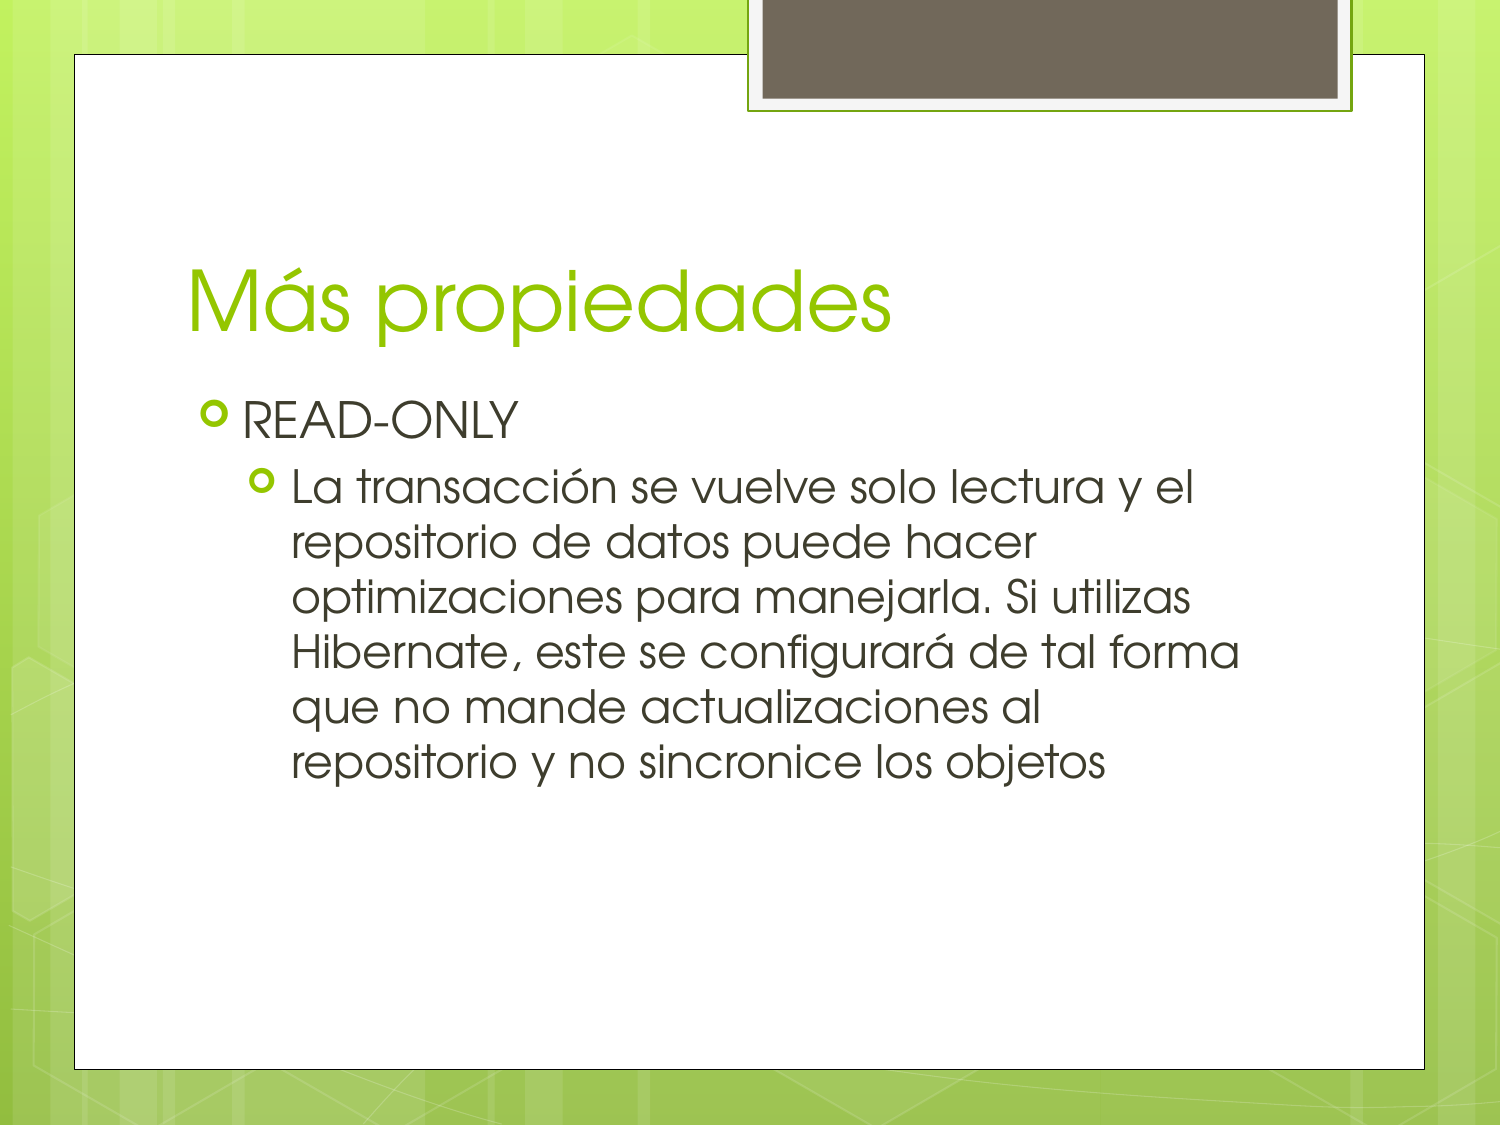

# Más propiedades
READ-ONLY
La transacción se vuelve solo lectura y el repositorio de datos puede hacer optimizaciones para manejarla. Si utilizas Hibernate, este se configurará de tal forma que no mande actualizaciones al repositorio y no sincronice los objetos